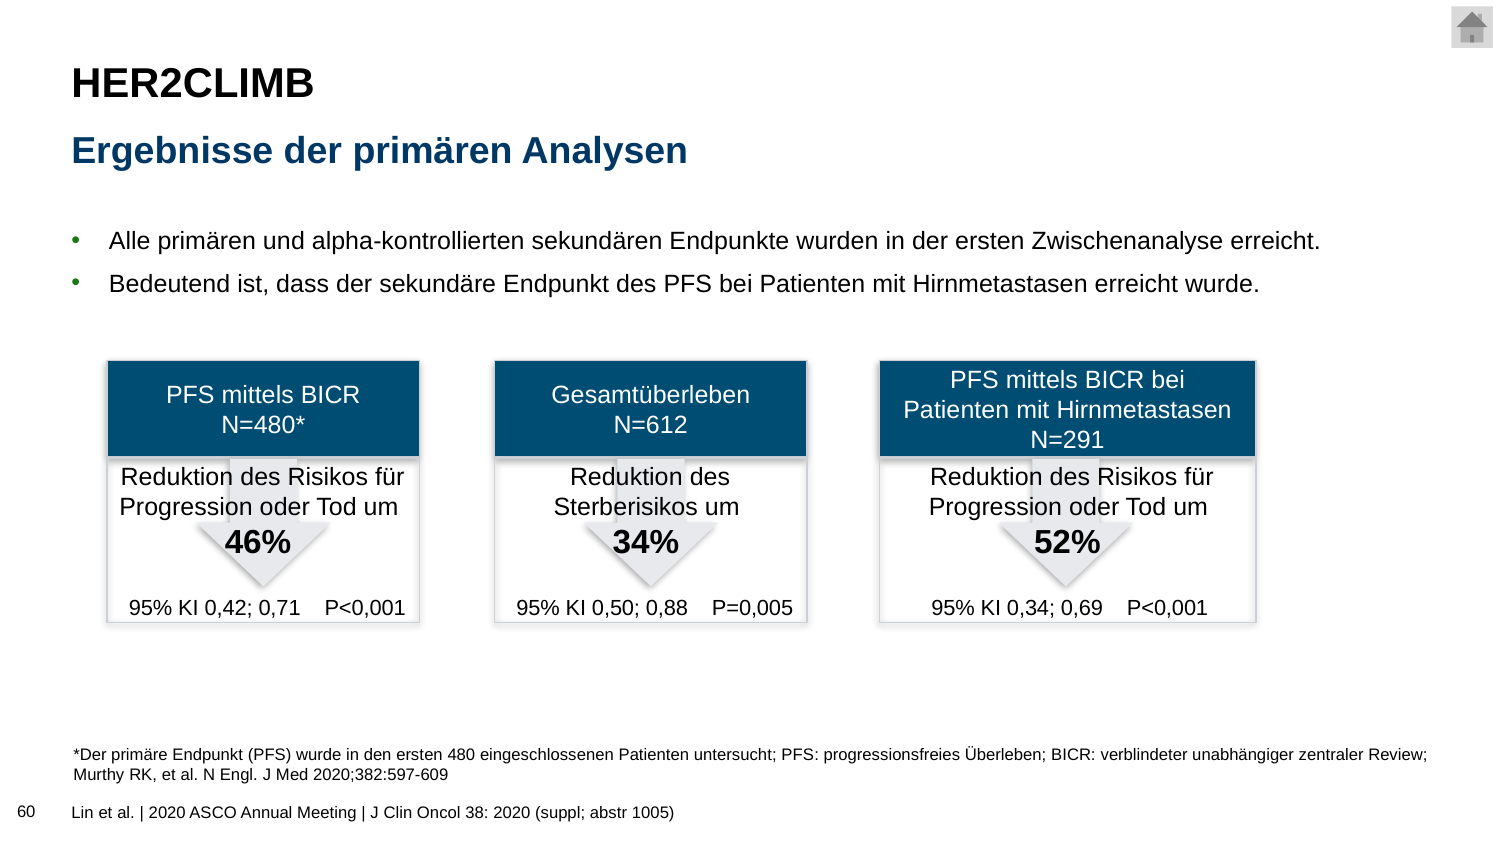

# HER2CLIMB
Ergebnisse der primären Analysen
Alle primären und alpha-kontrollierten sekundären Endpunkte wurden in der ersten Zwischenanalyse erreicht.
Bedeutend ist, dass der sekundäre Endpunkt des PFS bei Patienten mit Hirnmetastasen erreicht wurde.
PFS mittels BICR
N=480*
Gesamtüberleben
N=612
PFS mittels BICR bei Patienten mit Hirnmetastasen
N=291
Reduktion des Risikos für Progression oder Tod um
46%
Reduktion des Sterberisikos um
34%
Reduktion des Risikos für Progression oder Tod um
52%

95% KI 0,42; 0,71    P<0,001
95% KI 0,50; 0,88    P=0,005
95% KI 0,34; 0,69    P<0,001
*Der primäre Endpunkt (PFS) wurde in den ersten 480 eingeschlossenen Patienten untersucht; PFS: progressionsfreies Überleben; BICR: verblindeter unabhängiger zentraler Review; Murthy RK, et al. N Engl. J Med 2020;382:597-609
60
Lin et al. | 2020 ASCO Annual Meeting | J Clin Oncol 38: 2020 (suppl; abstr 1005)